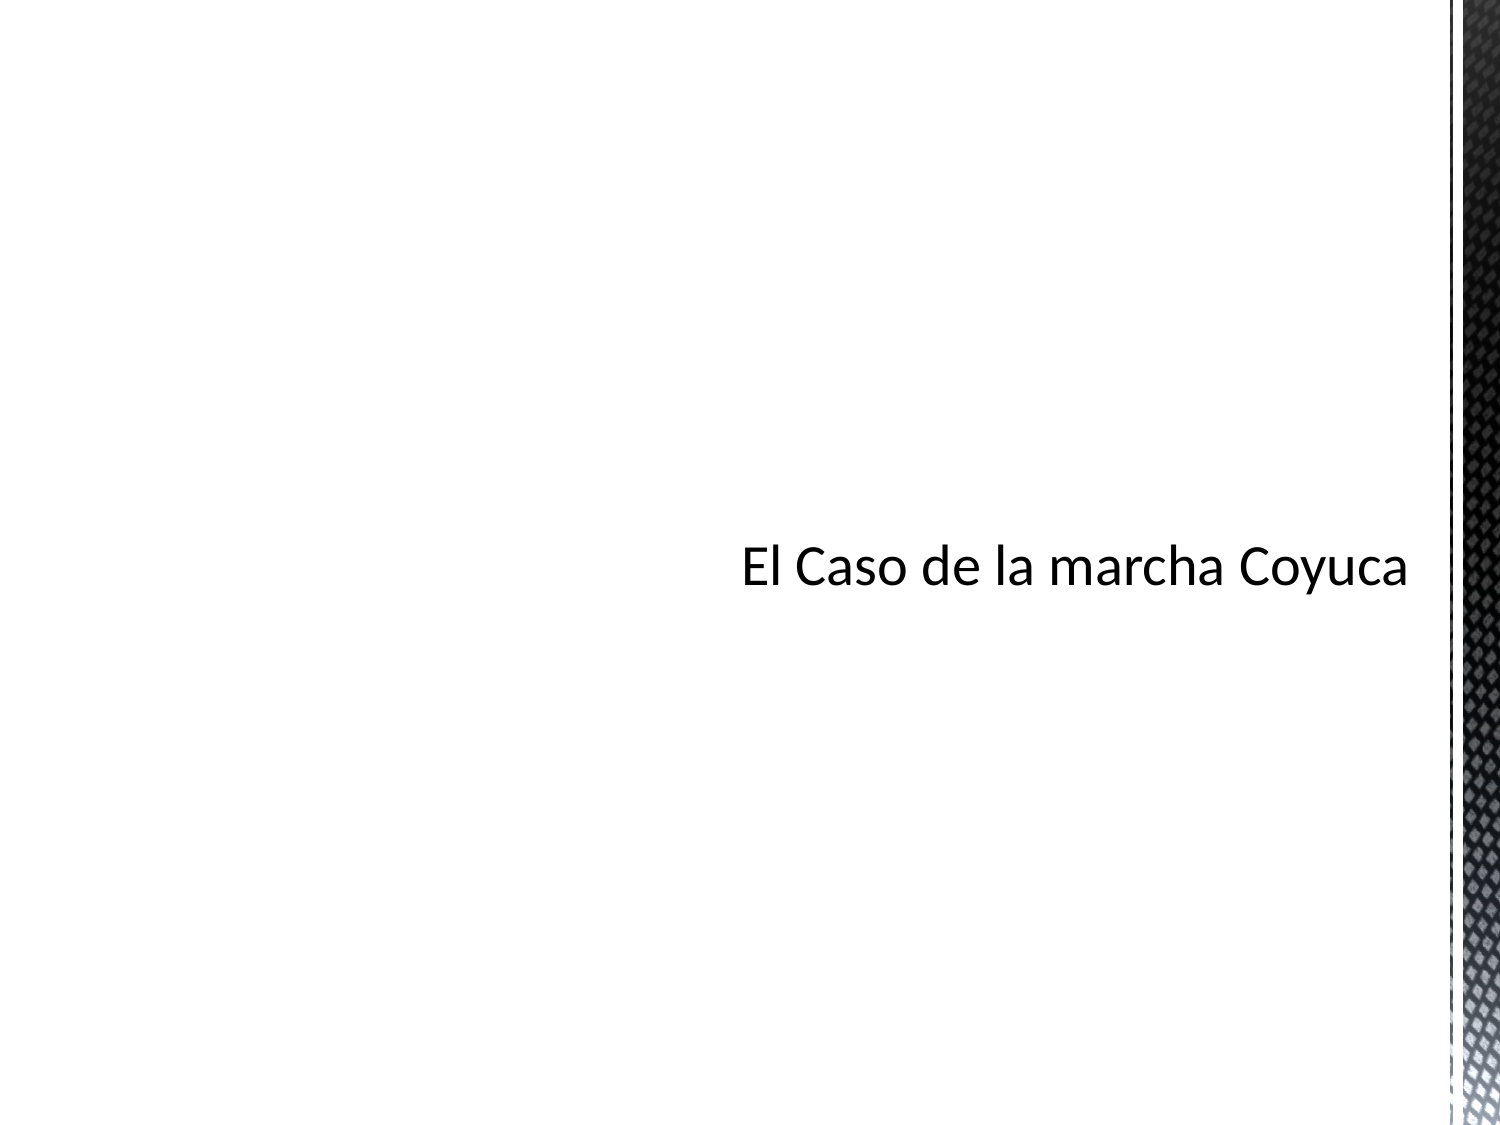

# El Caso de la marcha Coyuca